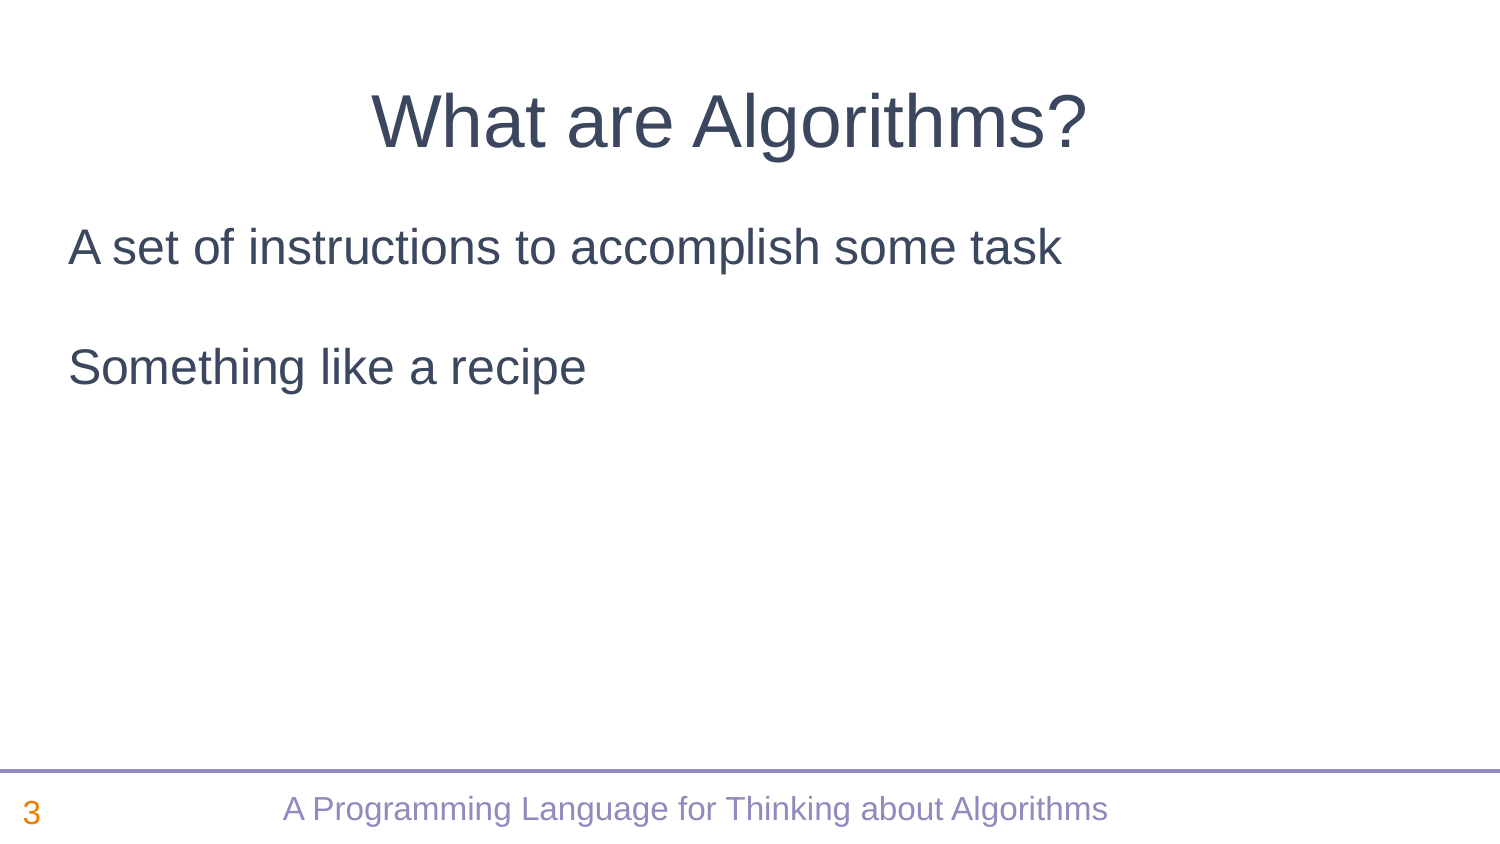

# What are Algorithms?
A set of instructions to accomplish some task

Something like a recipe